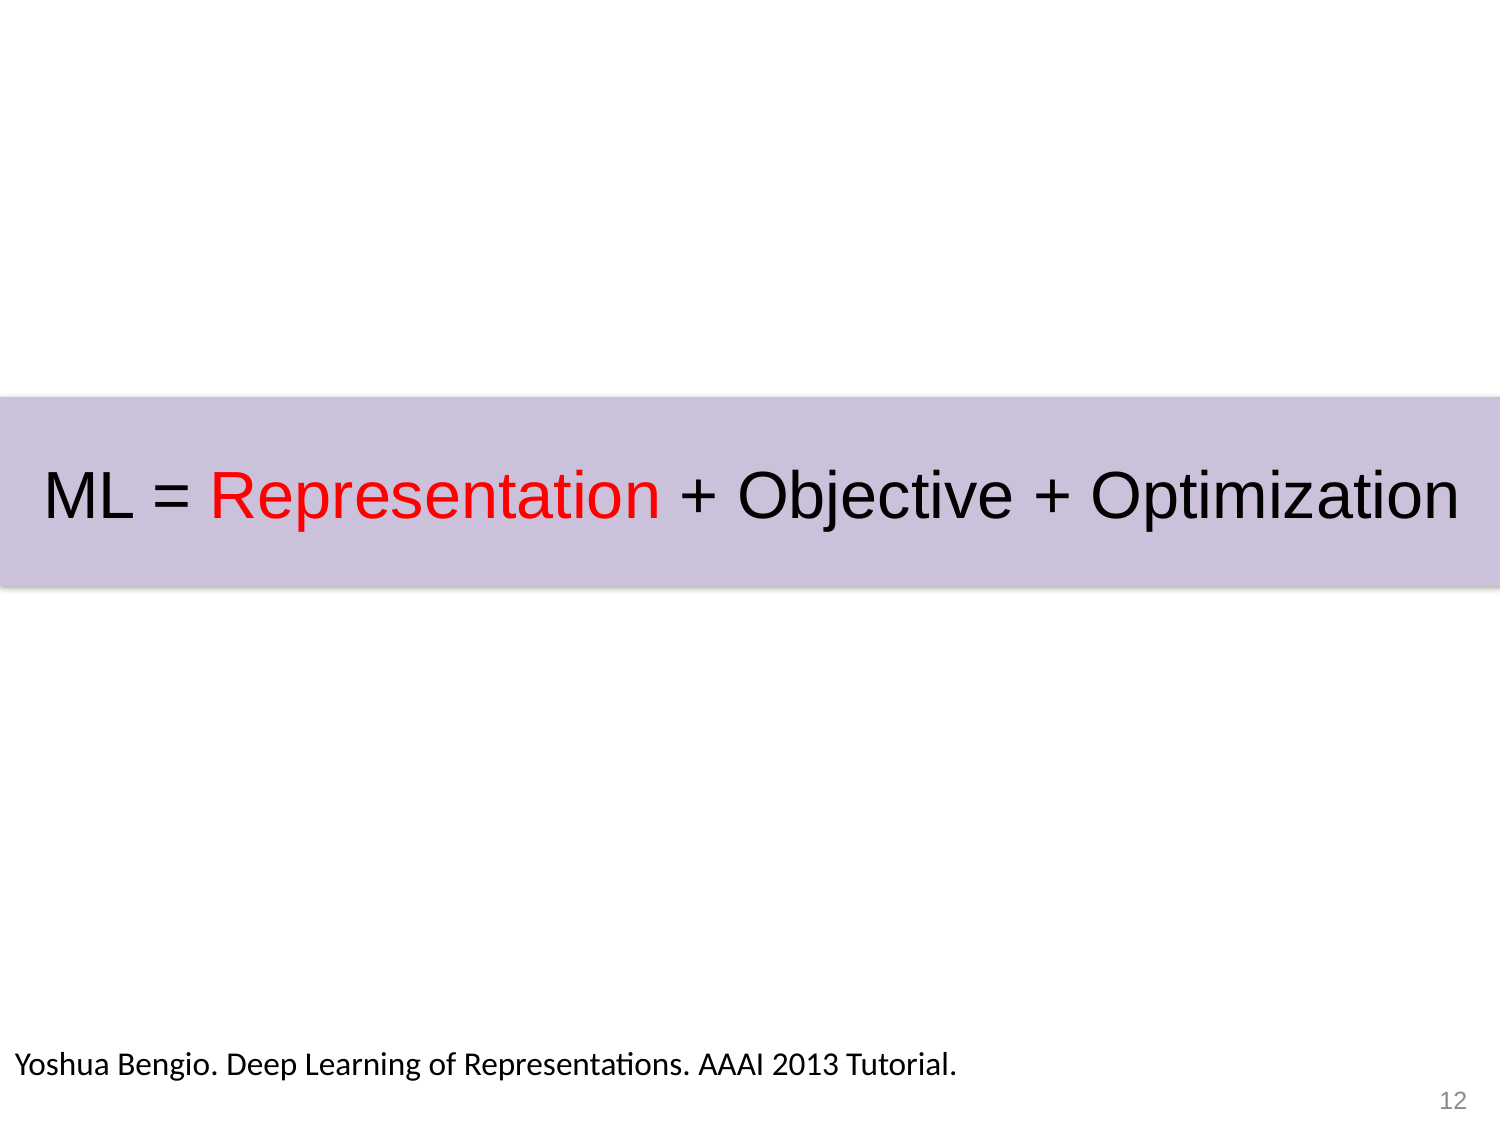

ML = Representation + Objective + Optimization
Yoshua Bengio. Deep Learning of Representations. AAAI 2013 Tutorial.
12